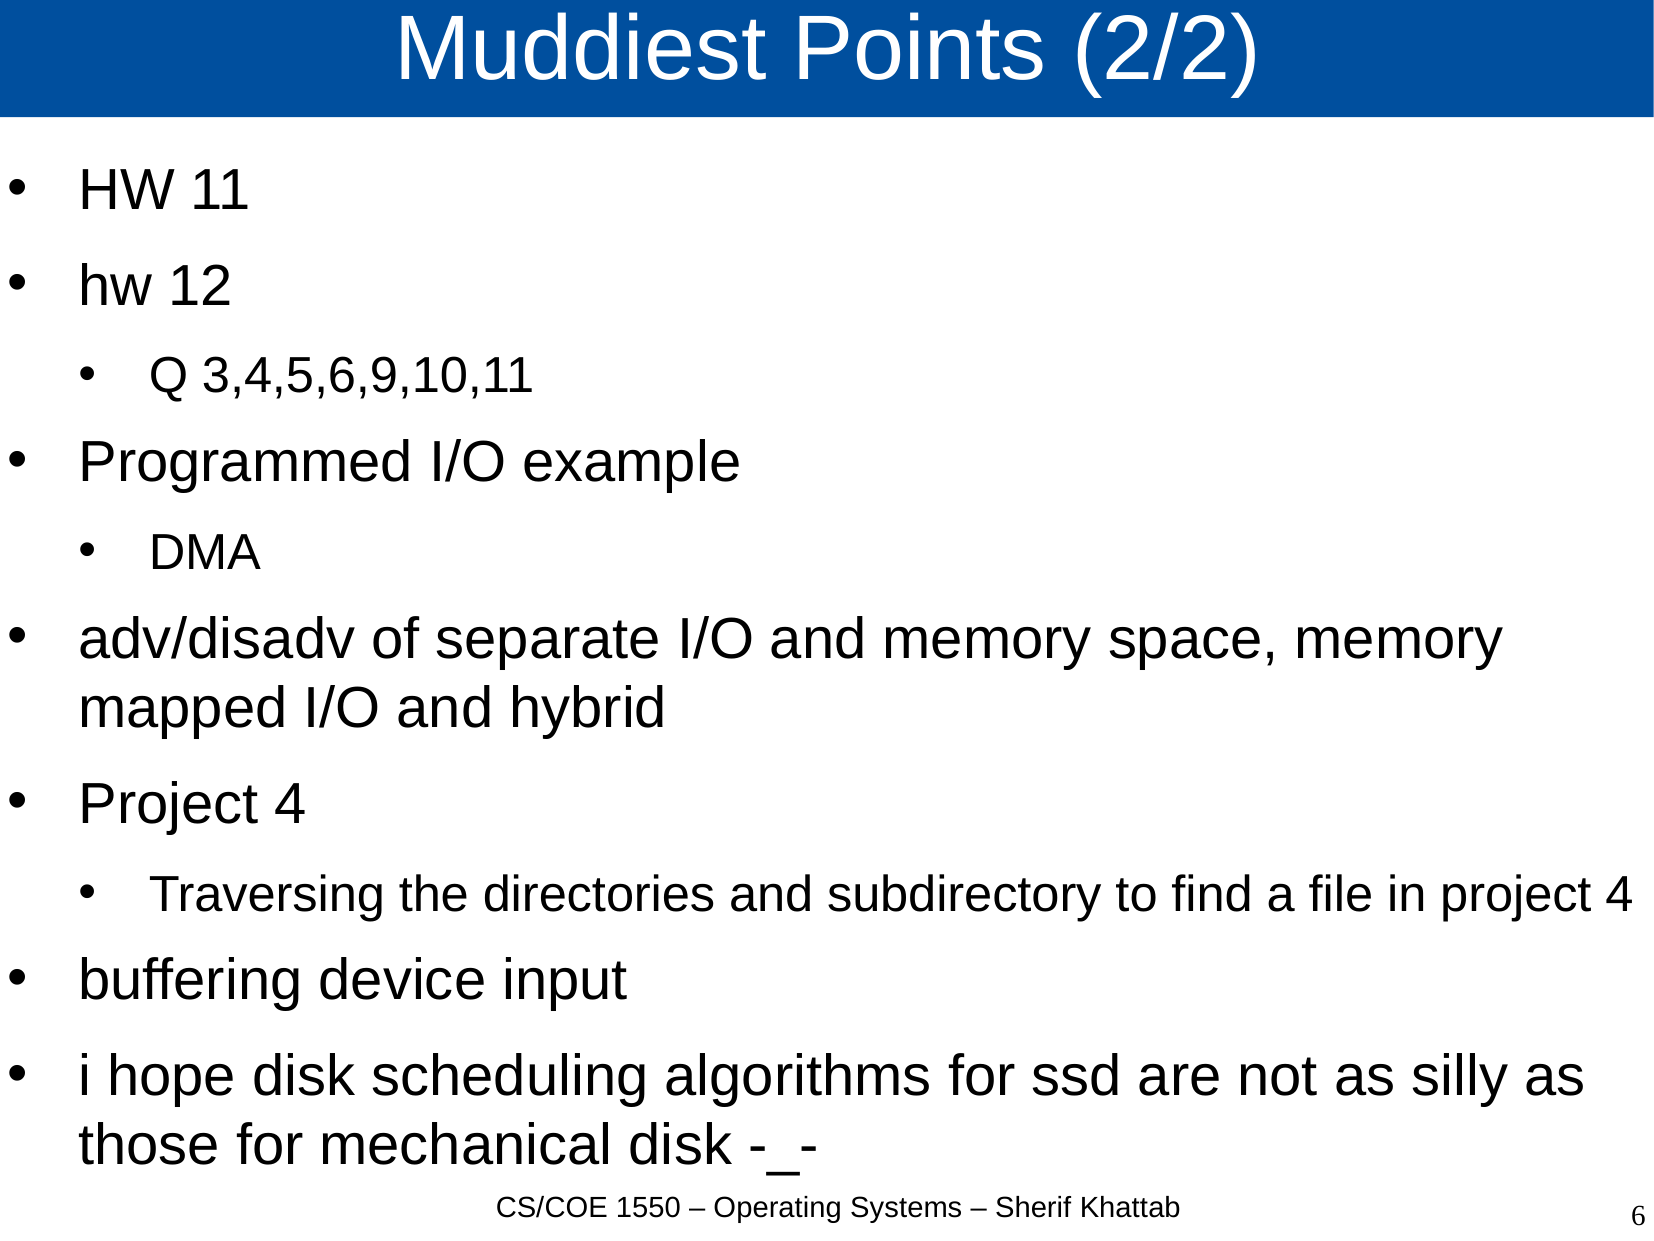

# Muddiest Points (2/2)
HW 11
hw 12
Q 3,4,5,6,9,10,11
Programmed I/O example
DMA
adv/disadv of separate I/O and memory space, memory mapped I/O and hybrid
Project 4
Traversing the directories and subdirectory to find a file in project 4
buffering device input
i hope disk scheduling algorithms for ssd are not as silly as those for mechanical disk -_-
CS/COE 1550 – Operating Systems – Sherif Khattab
6